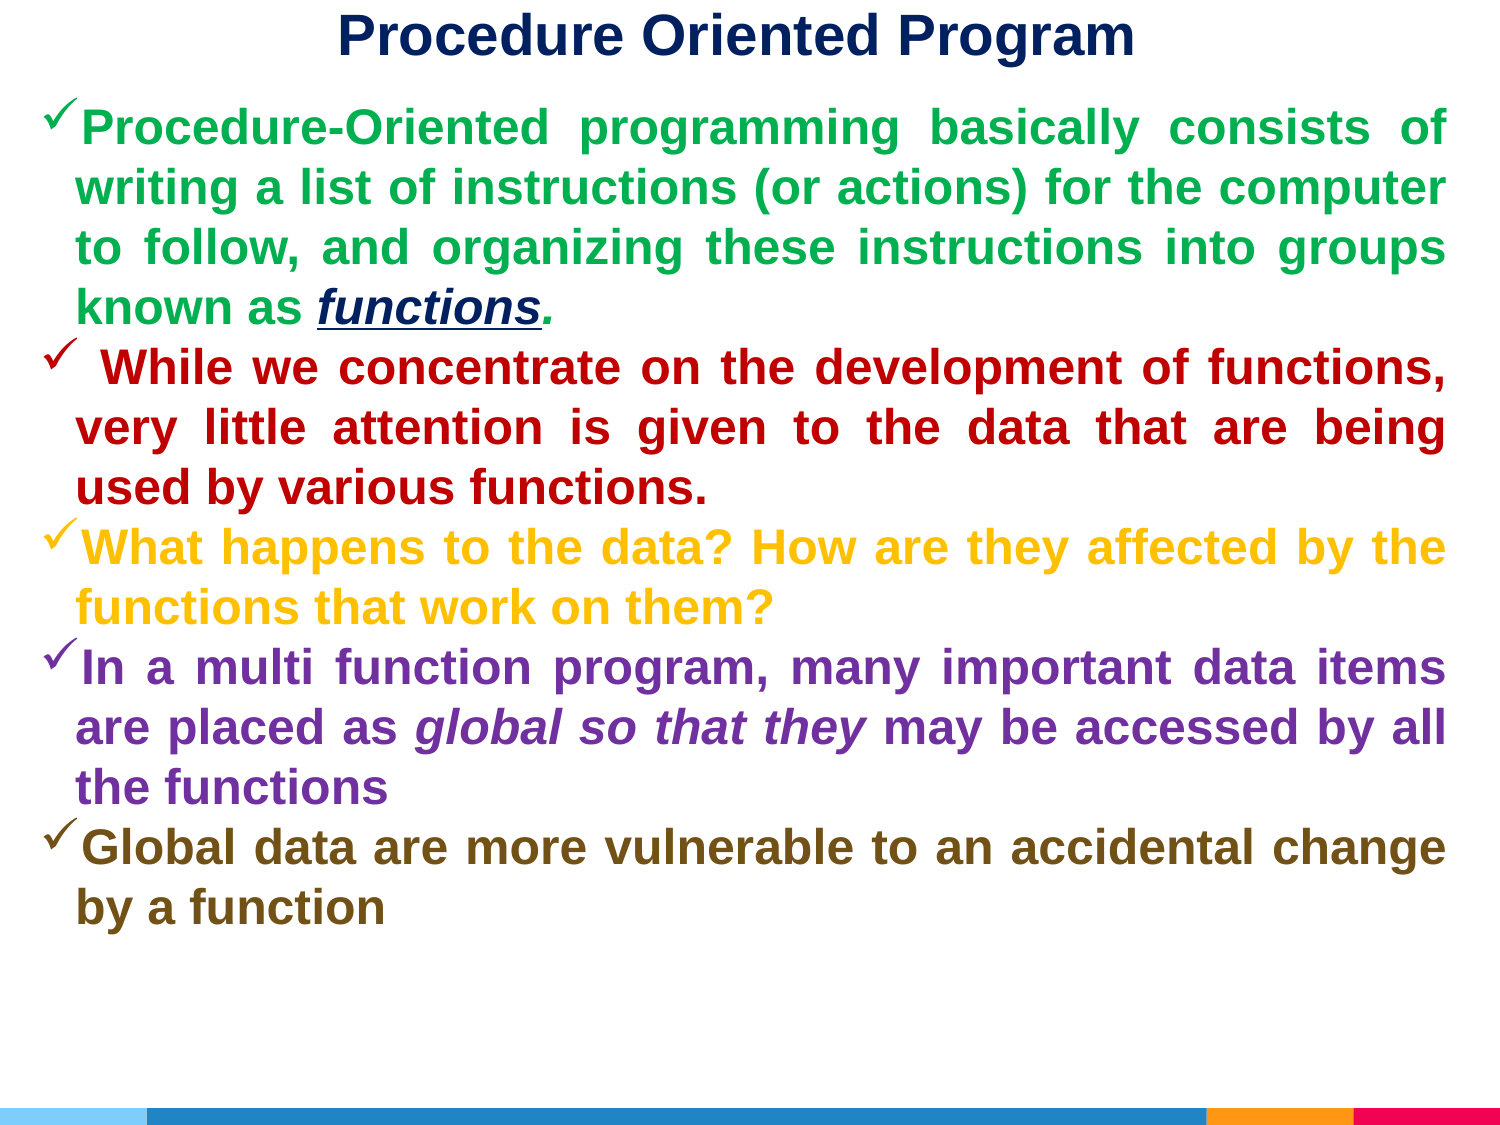

# Procedure Oriented Program
Procedure-Oriented programming basically consists of writing a list of instructions (or actions) for the computer to follow, and organizing these instructions into groups known as functions.
 While we concentrate on the development of functions, very little attention is given to the data that are being used by various functions.
What happens to the data? How are they affected by the functions that work on them?
In a multi function program, many important data items are placed as global so that they may be accessed by all the functions
Global data are more vulnerable to an accidental change by a function